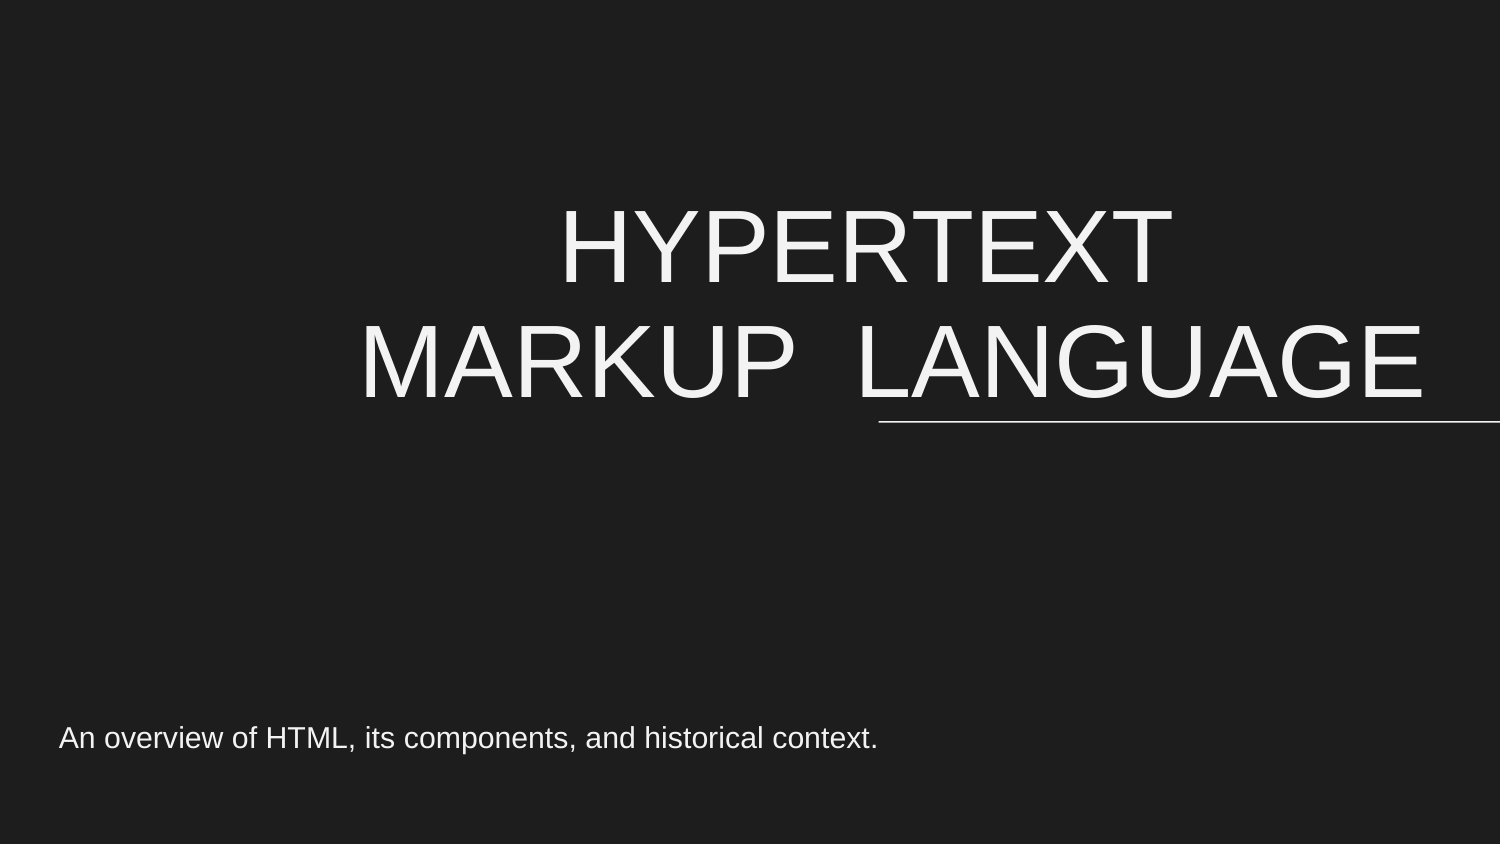

# HYPERTEXT        MARKUP  LANGUAGE
An overview of HTML, its components, and historical context.